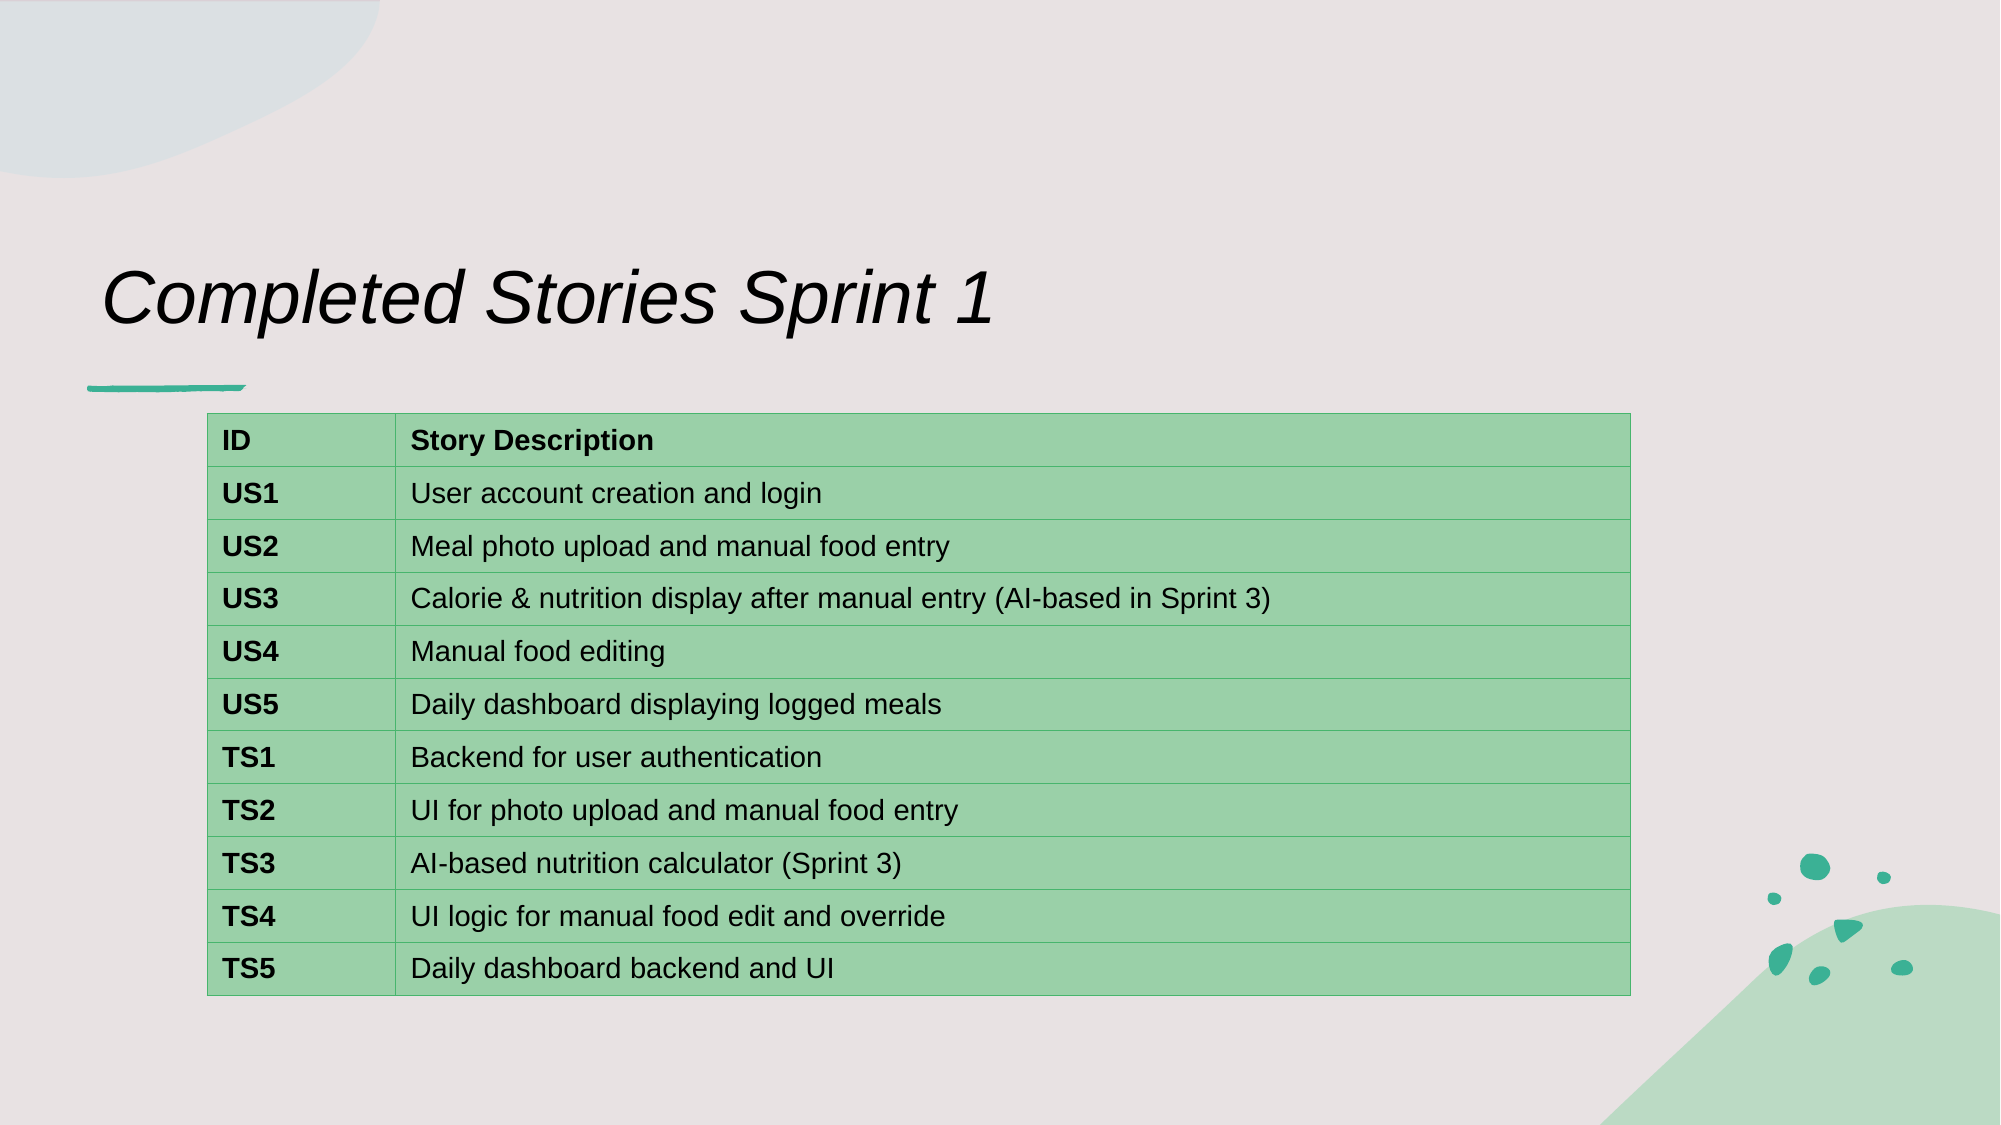

# Completed Stories Sprint 1

| ID | Story Description |
| --- | --- |
| US1 | User account creation and login |
| US2 | Meal photo upload and manual food entry |
| US3 | Calorie & nutrition display after manual entry (AI-based in Sprint 3) |
| US4 | Manual food editing |
| US5 | Daily dashboard displaying logged meals |
| TS1 | Backend for user authentication |
| TS2 | UI for photo upload and manual food entry |
| TS3 | AI-based nutrition calculator (Sprint 3) |
| TS4 | UI logic for manual food edit and override |
| TS5 | Daily dashboard backend and UI |